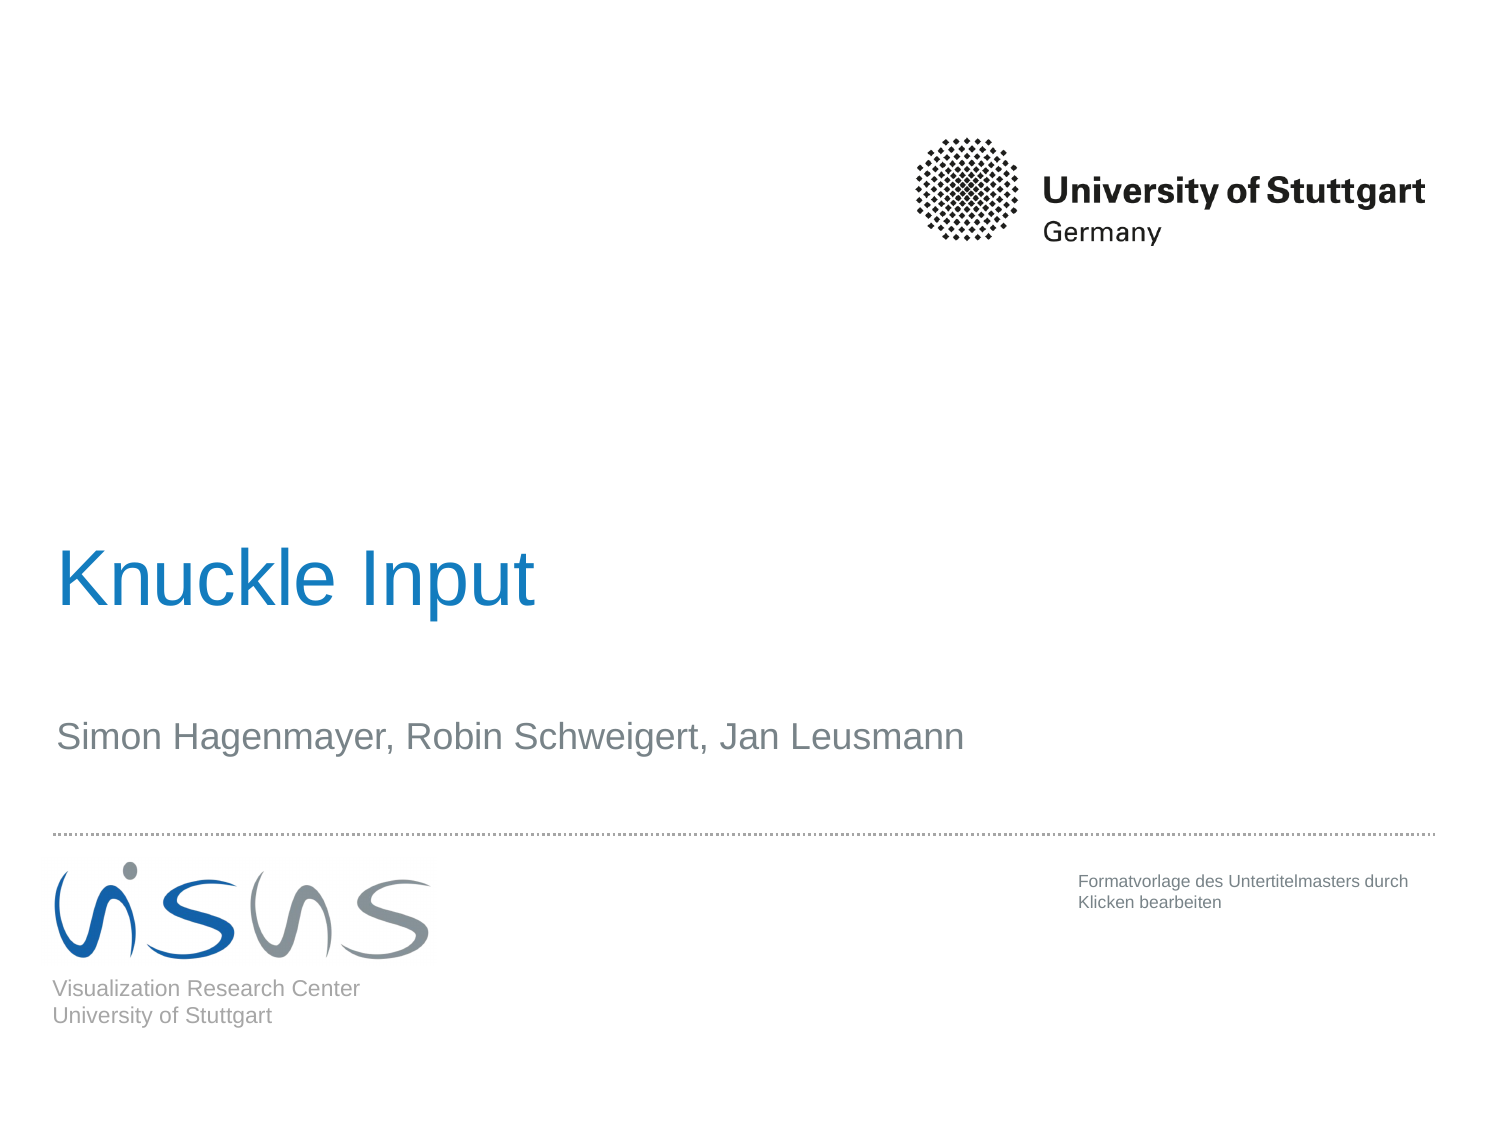

# Knuckle Input
Simon Hagenmayer, Robin Schweigert, Jan Leusmann